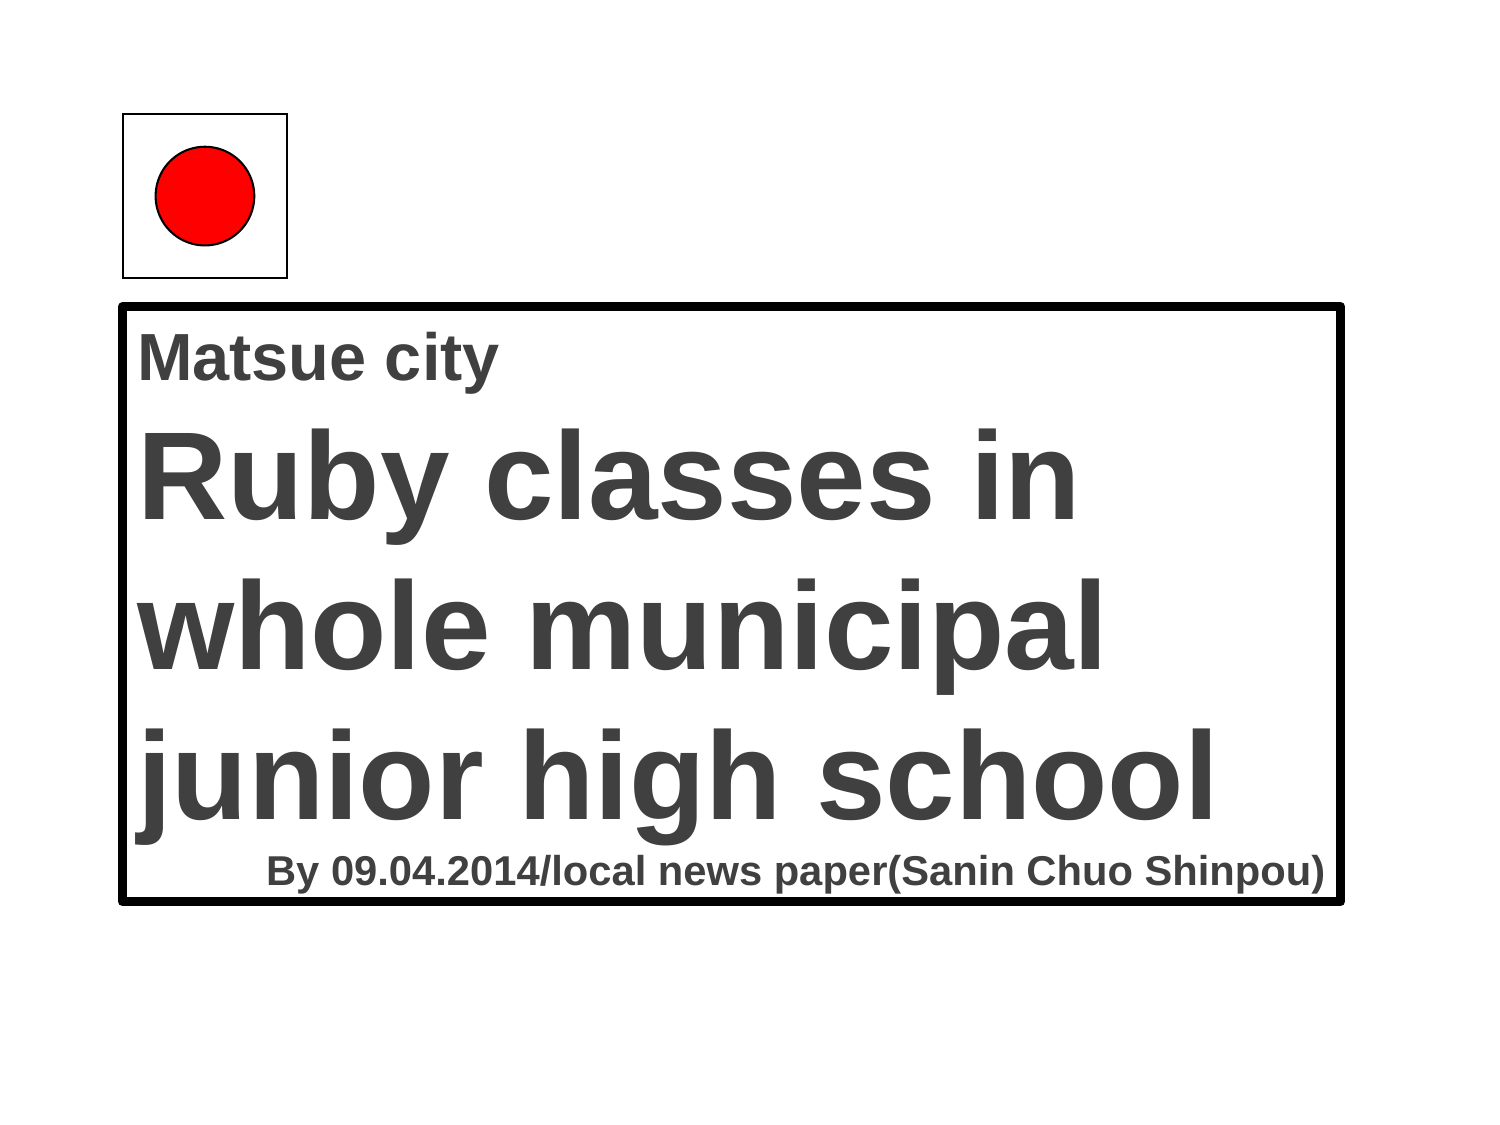

Matsue city
Ruby classes in whole municipal junior high school
By 09.04.2014/local news paper(Sanin Chuo Shinpou)